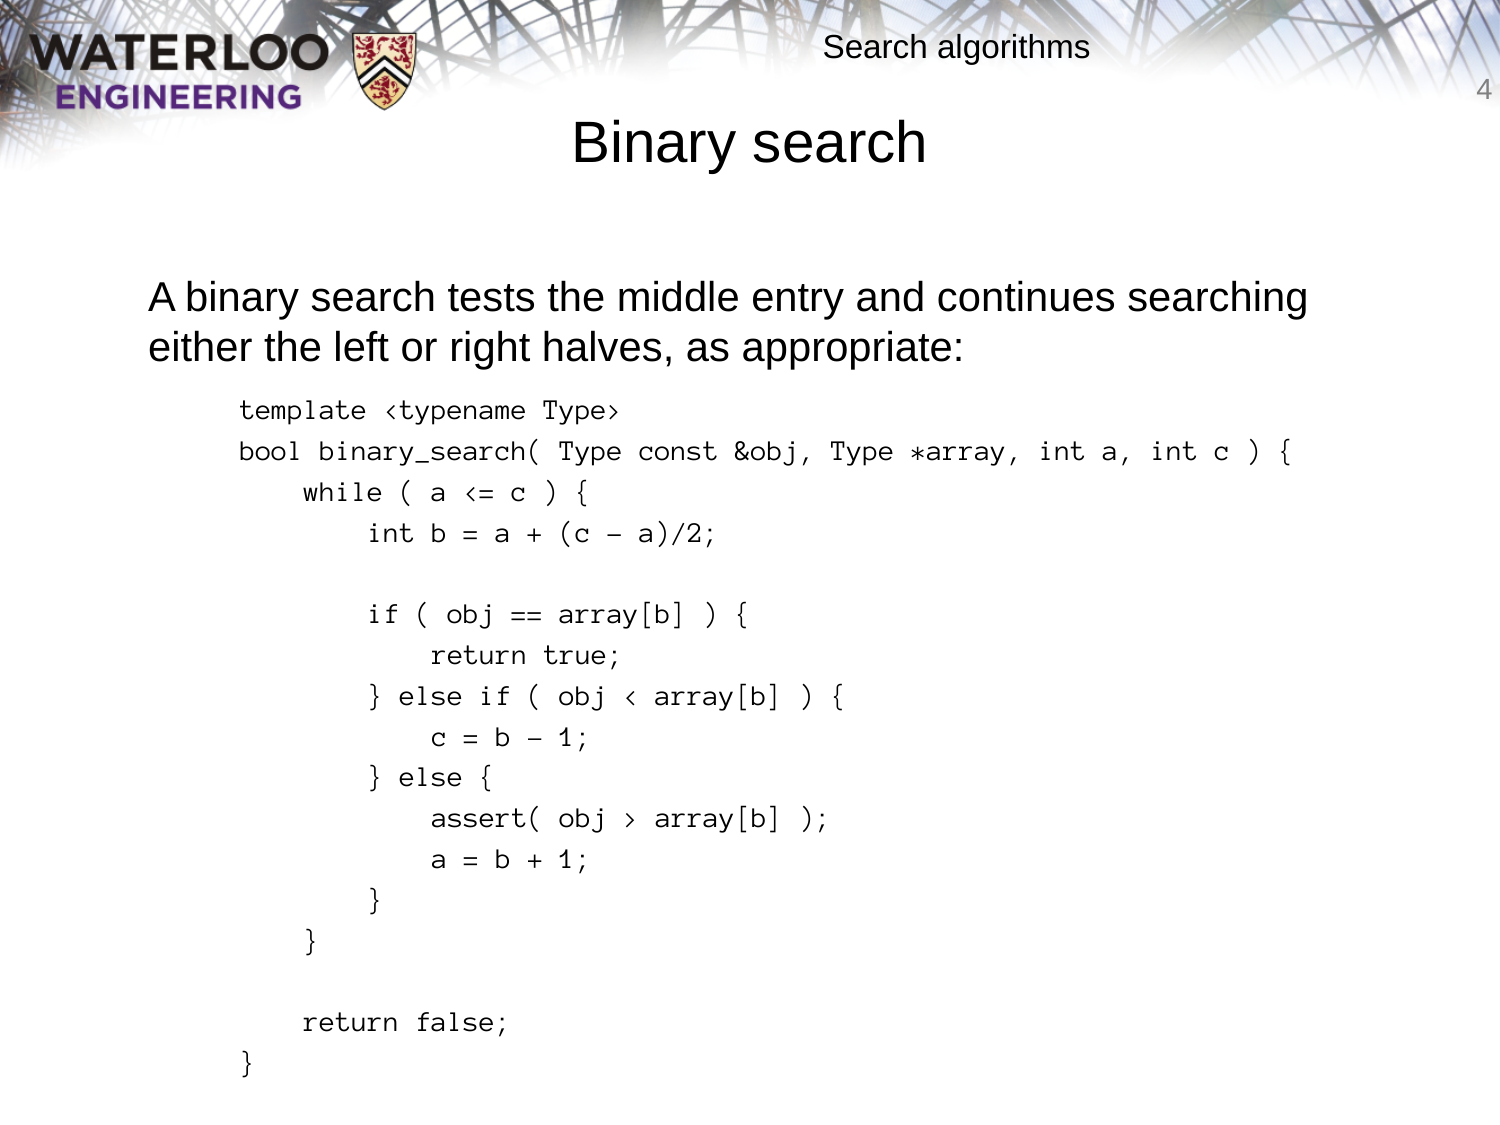

# Binary search
	A binary search tests the middle entry and continues searching either the left or right halves, as appropriate:

template <typename Type>
bool binary_search( Type const &obj, Type *array, int a, int c ) {
    while ( a <= c ) {
        int b = a + (c - a)/2;

        if ( obj == array[b] ) {
            return true;
        } else if ( obj < array[b] ) {
            c = b – 1;
        } else {
            assert( obj > array[b] );
            a = b + 1;
        }
    }

    return false;
}